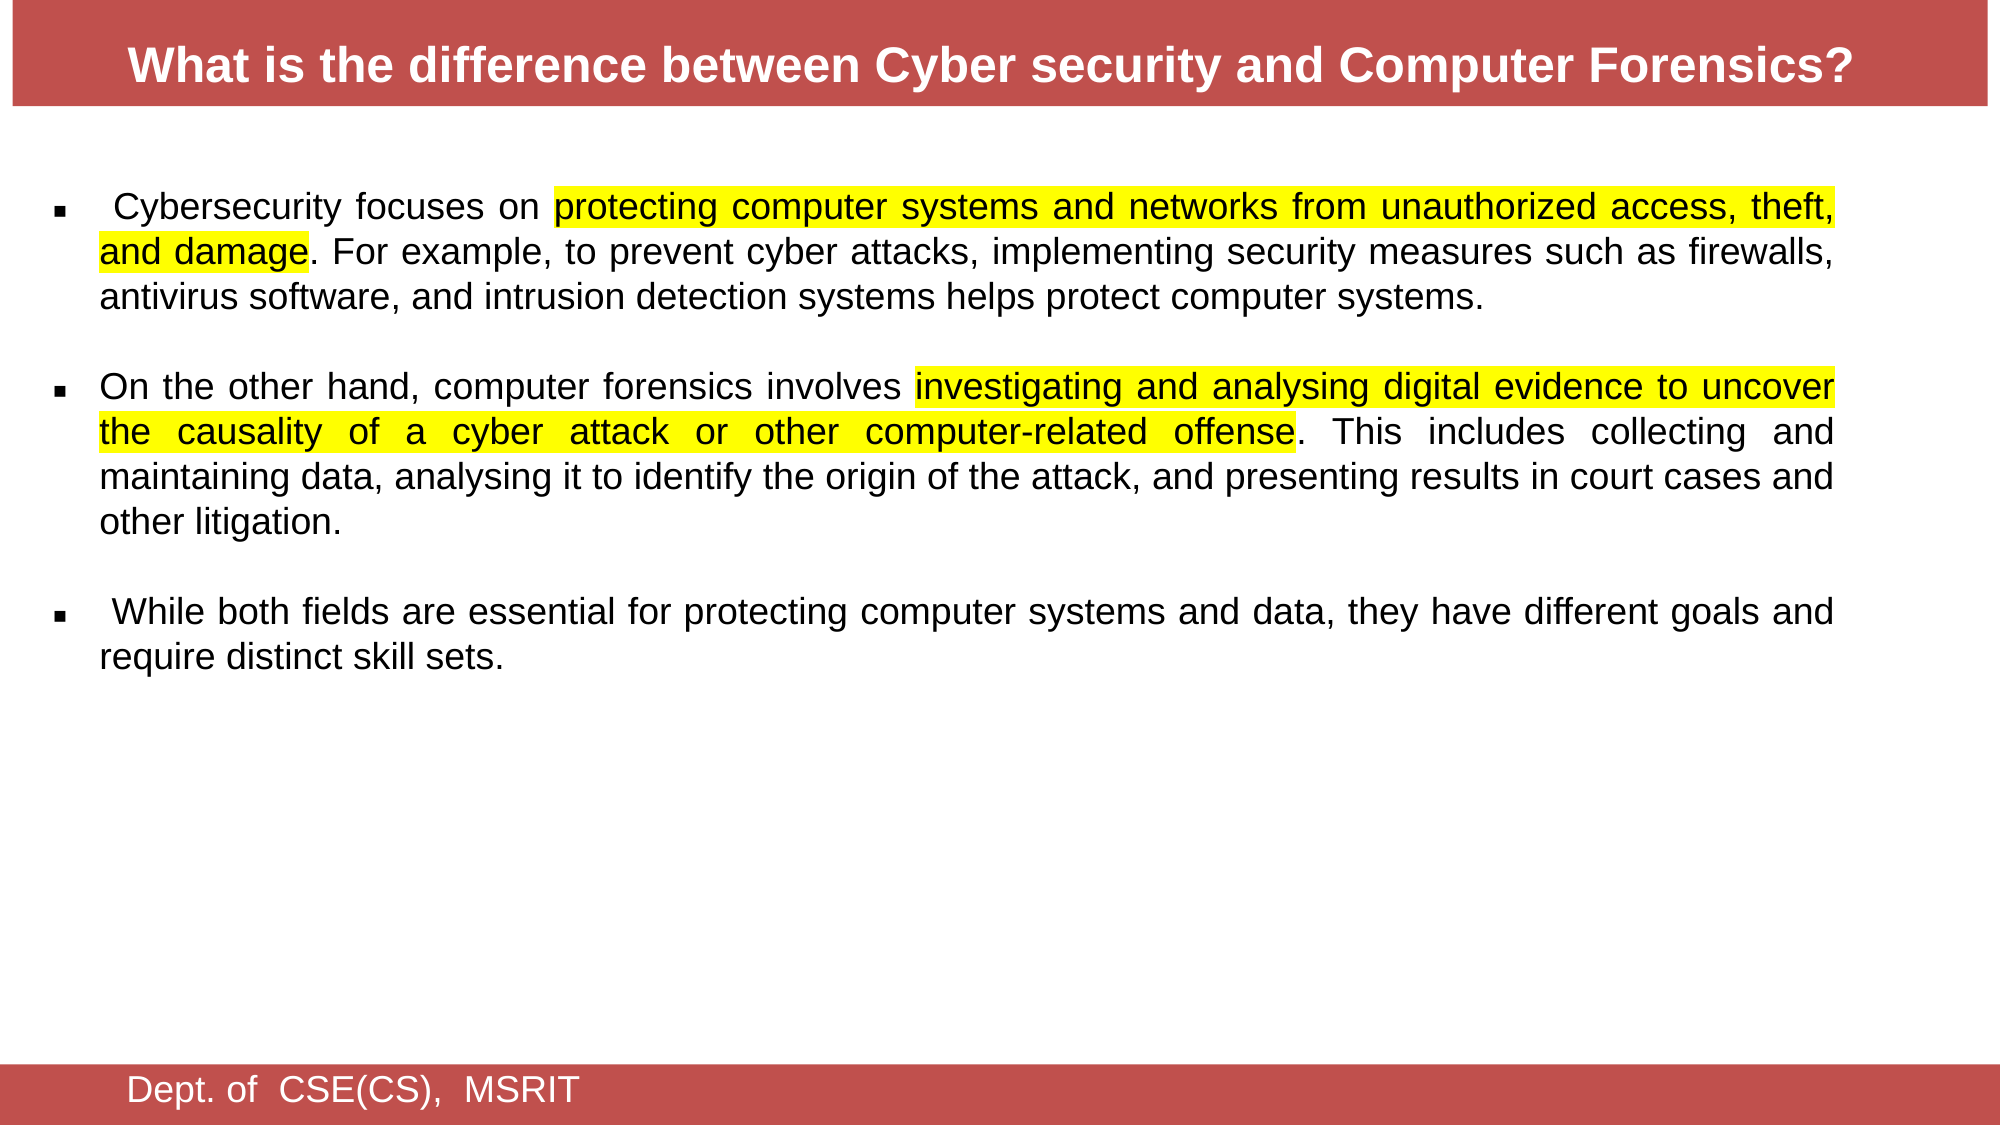

What is the difference between Cyber security and Computer Forensics?
 Cybersecurity focuses on protecting computer systems and networks from unauthorized access, theft, and damage. For example, to prevent cyber attacks, implementing security measures such as firewalls, antivirus software, and intrusion detection systems helps protect computer systems.

On the other hand, computer forensics involves investigating and analysing digital evidence to uncover the causality of a cyber attack or other computer-related offense. This includes collecting and maintaining data, analysing it to identify the origin of the attack, and presenting results in court cases and other litigation.

 While both fields are essential for protecting computer systems and data, they have different goals and require distinct skill sets.

Dept. of  CSE(CS),  MSRIT